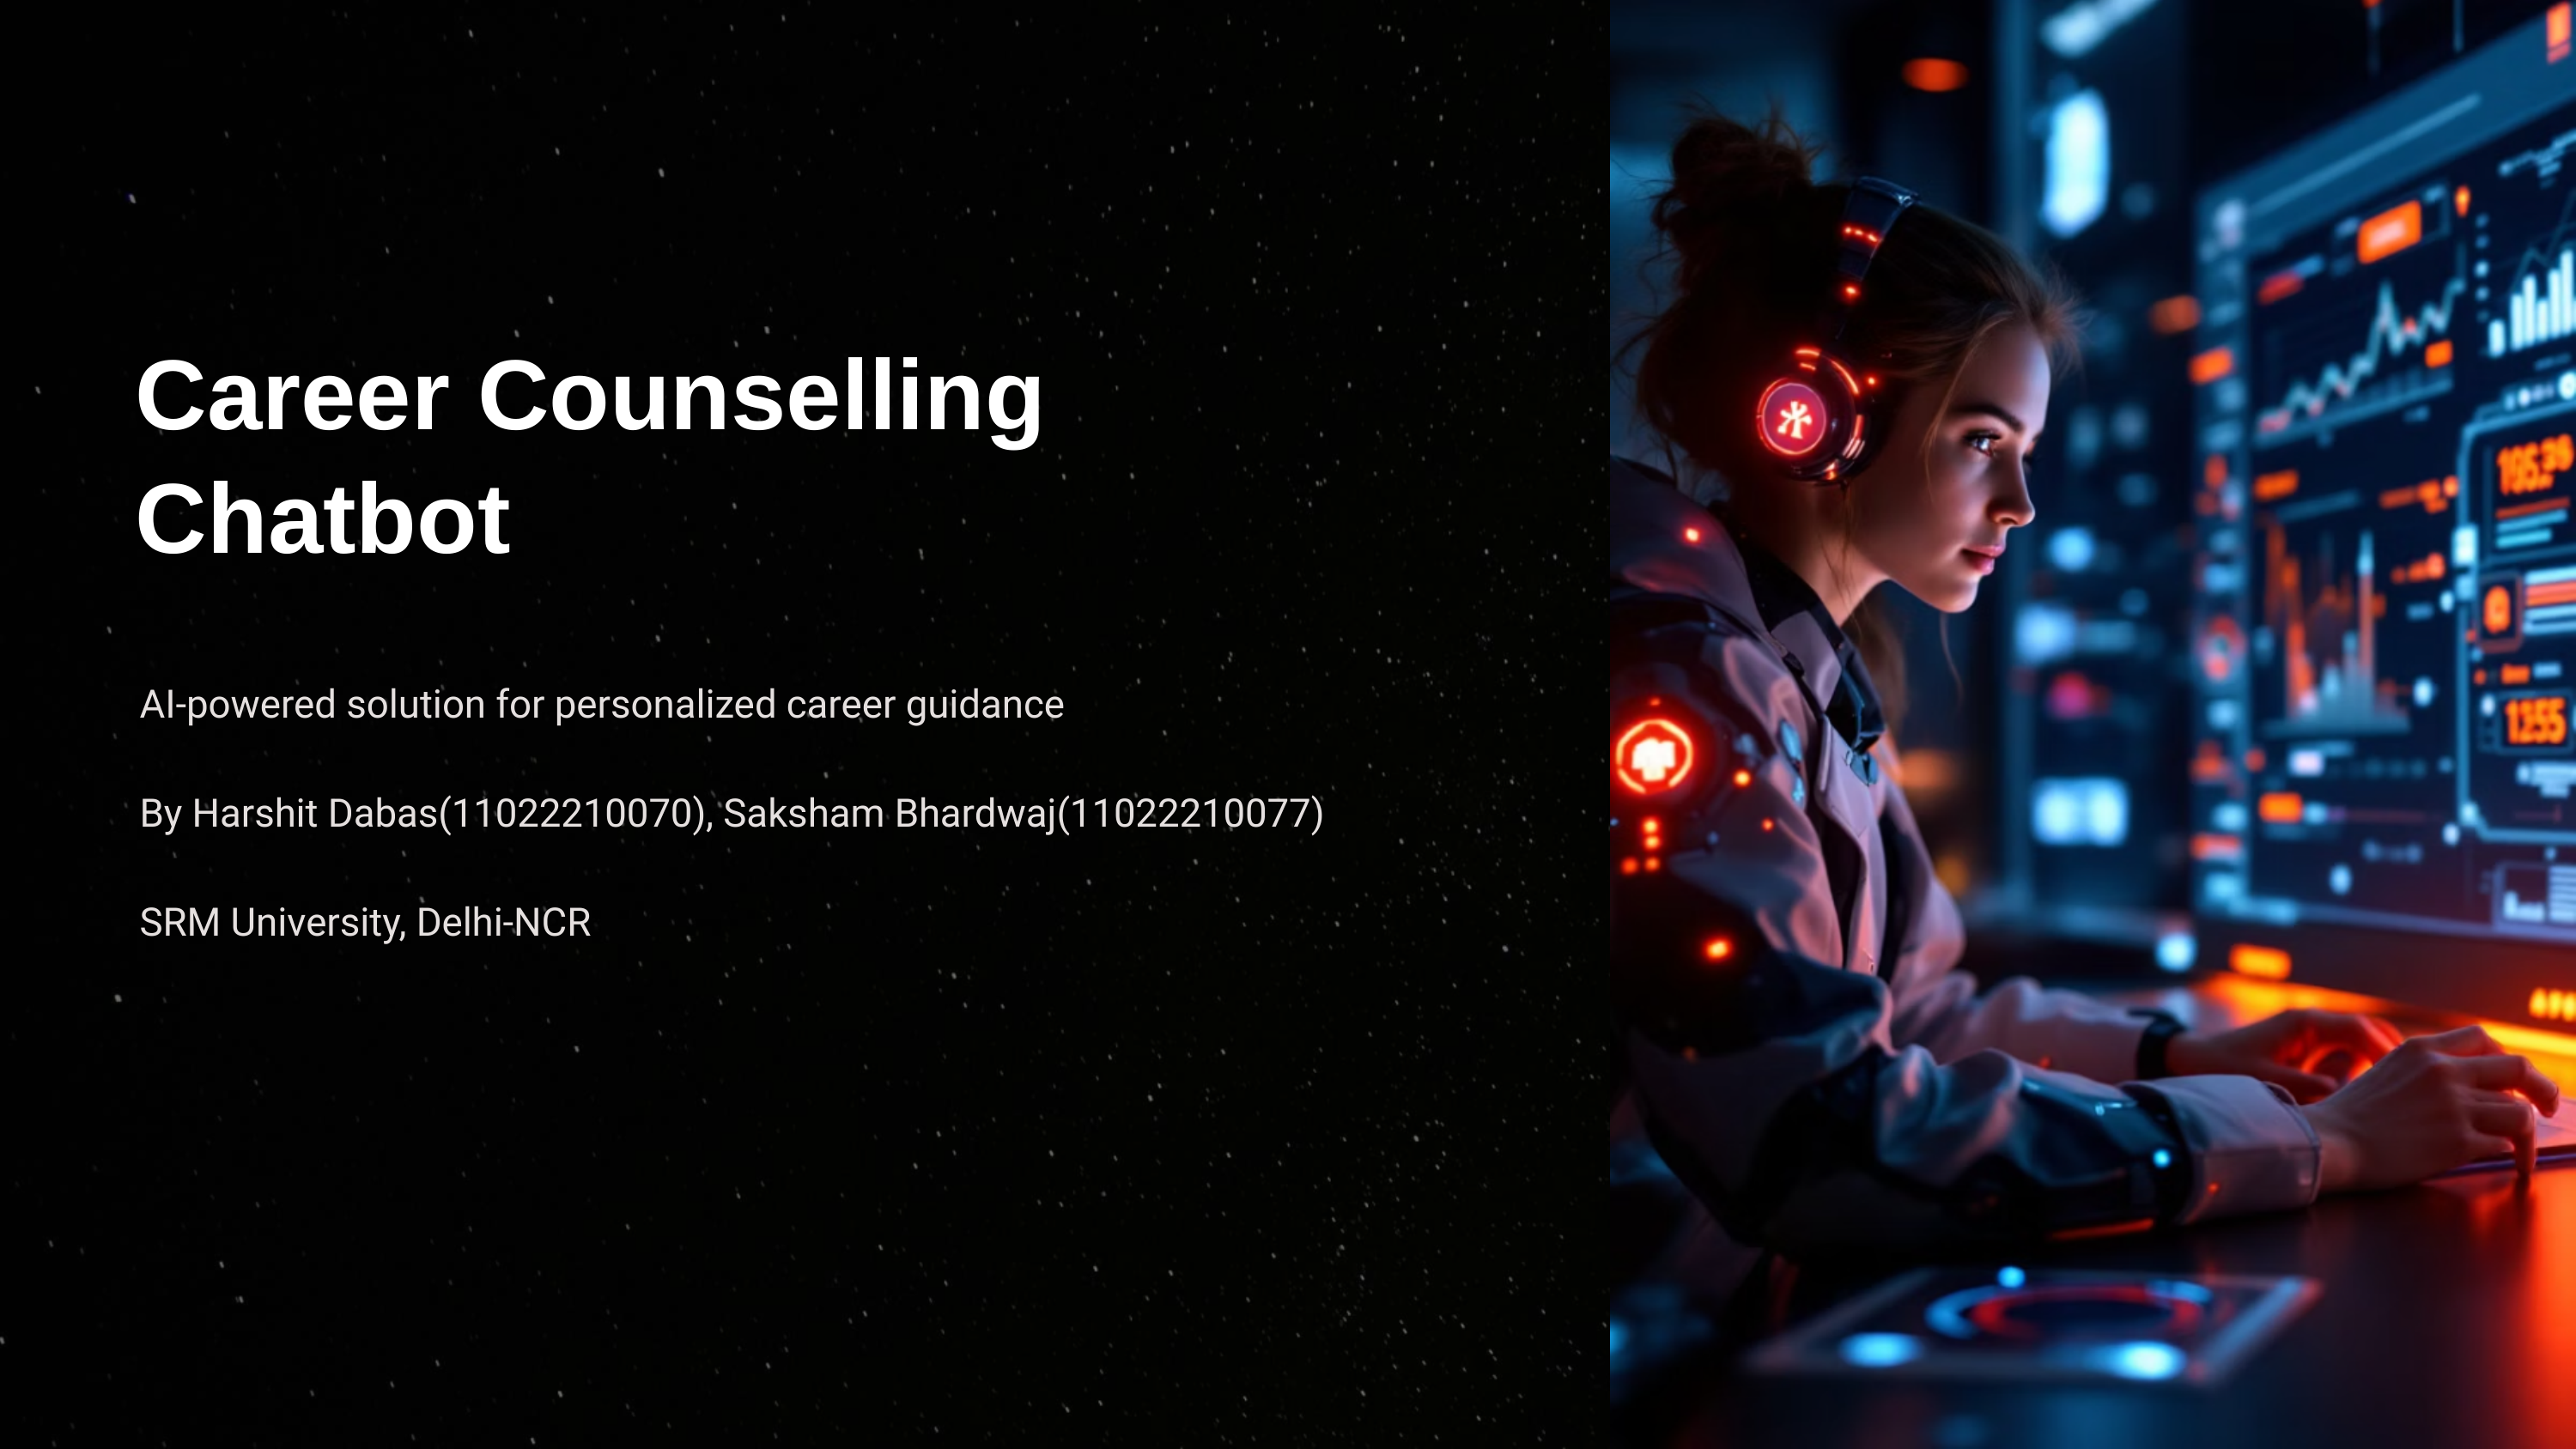

Career Counselling Chatbot
AI-powered solution for personalized career guidance
By Harshit Dabas(11022210070), Saksham Bhardwaj(11022210077)
SRM University, Delhi-NCR